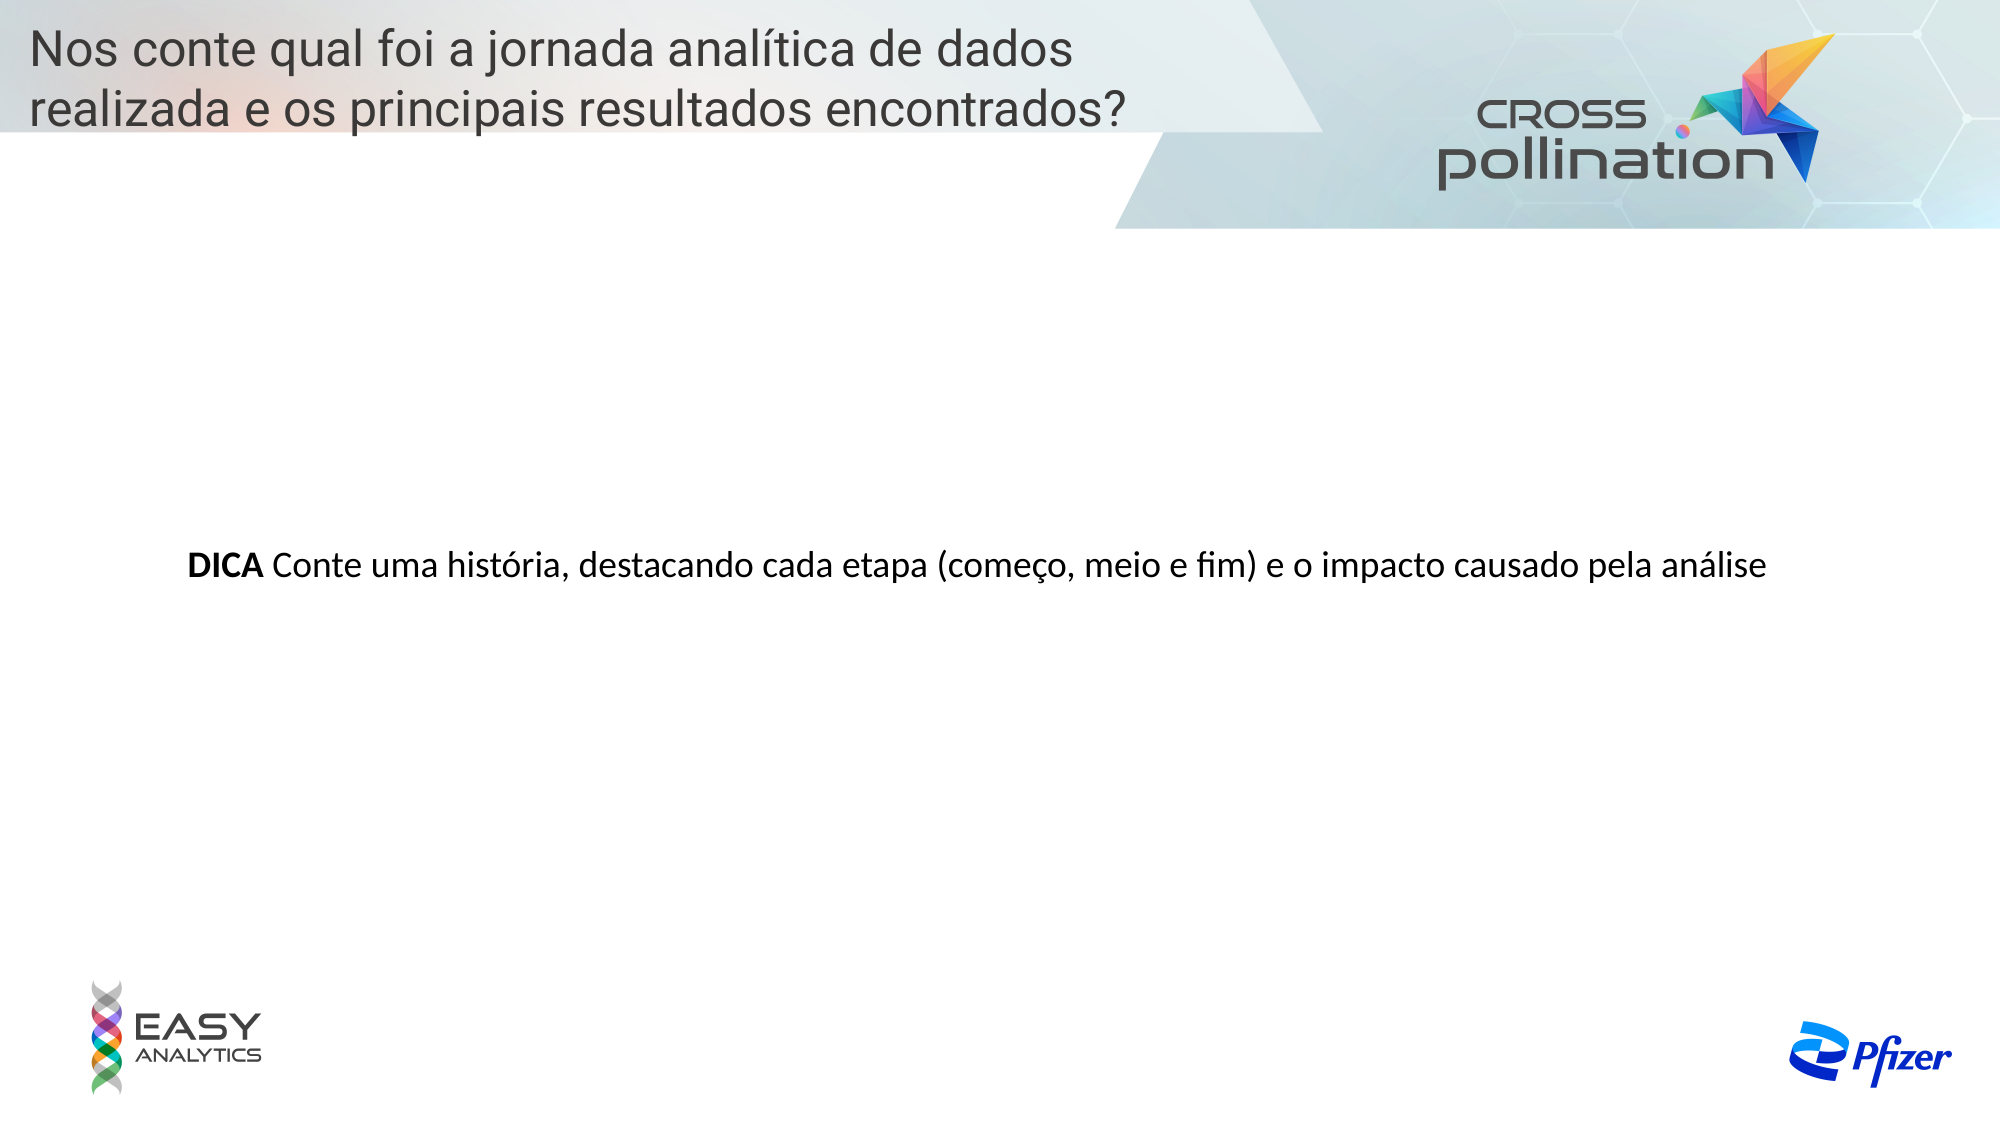

Nos conte qual foi a jornada analítica de dados
realizada e os principais resultados encontrados?
DICA Conte uma história, destacando cada etapa (começo, meio e fim) e o impacto causado pela análise